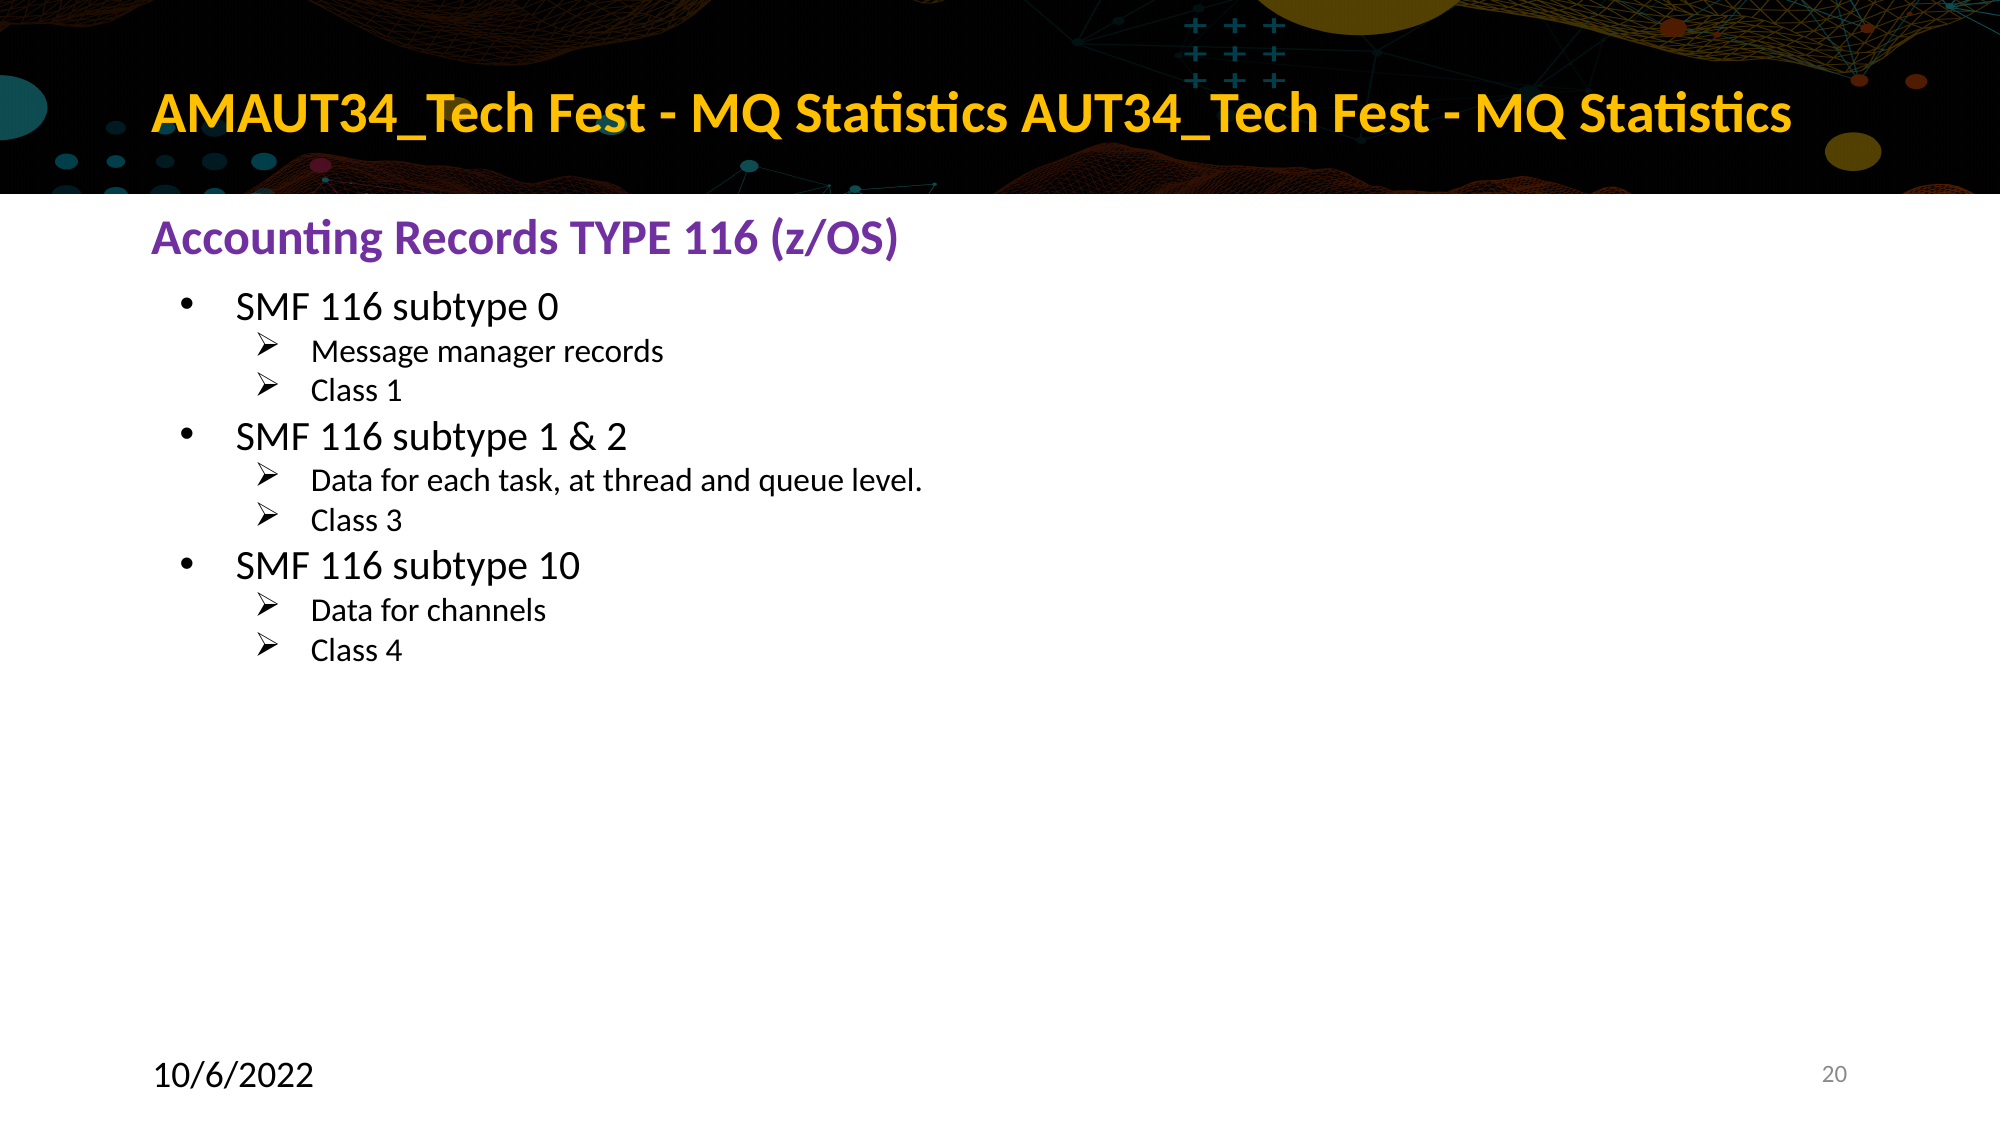

# AMAUT34_Tech Fest - MQ Statistics AUT34_Tech Fest - MQ Statistics
Accounting Records TYPE 116 (z/OS)
SMF 116 subtype 0
Message manager records
Class 1
SMF 116 subtype 1 & 2
Data for each task, at thread and queue level.
Class 3
SMF 116 subtype 10
Data for channels
Class 4
10/6/2022
20